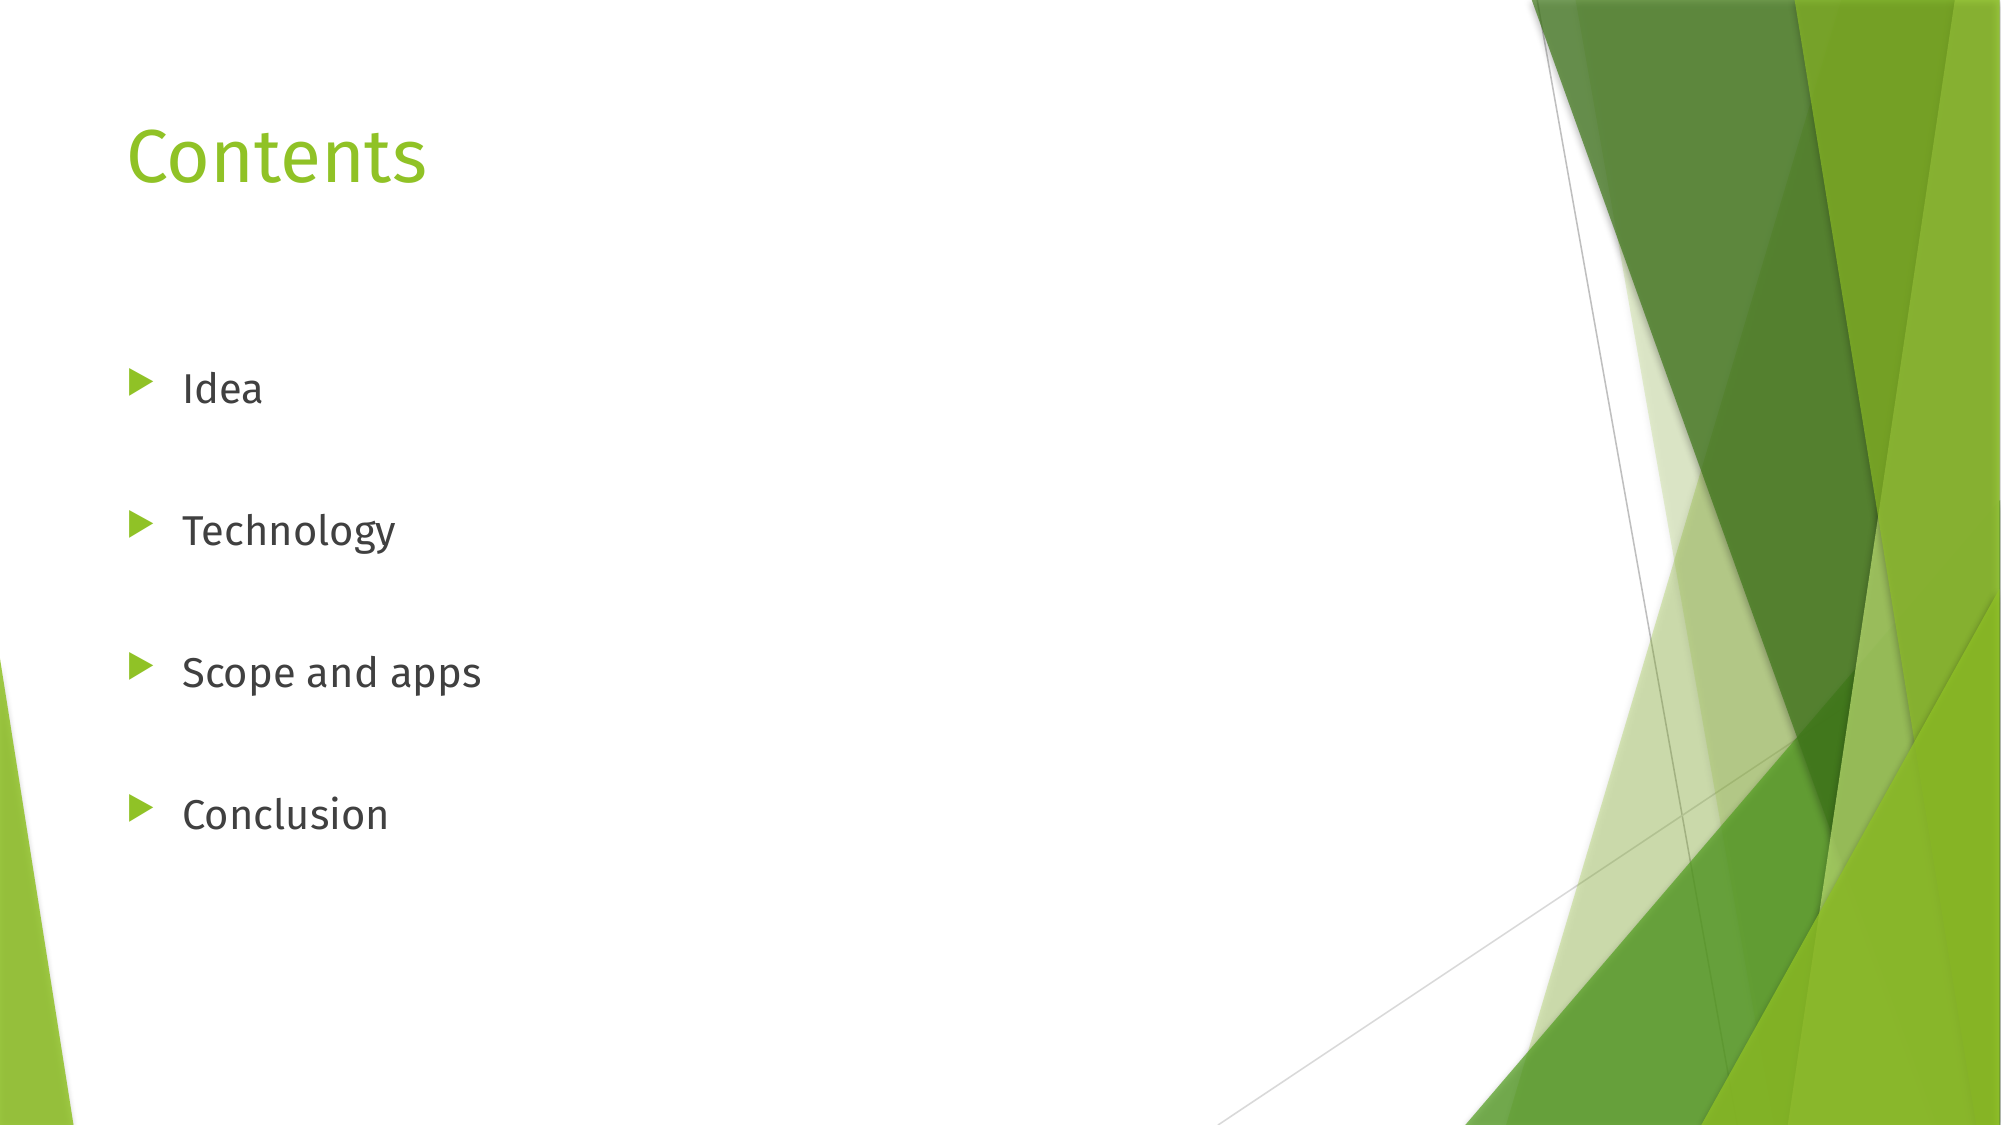

# Contents
Idea

Technology

Scope and apps

Conclusion